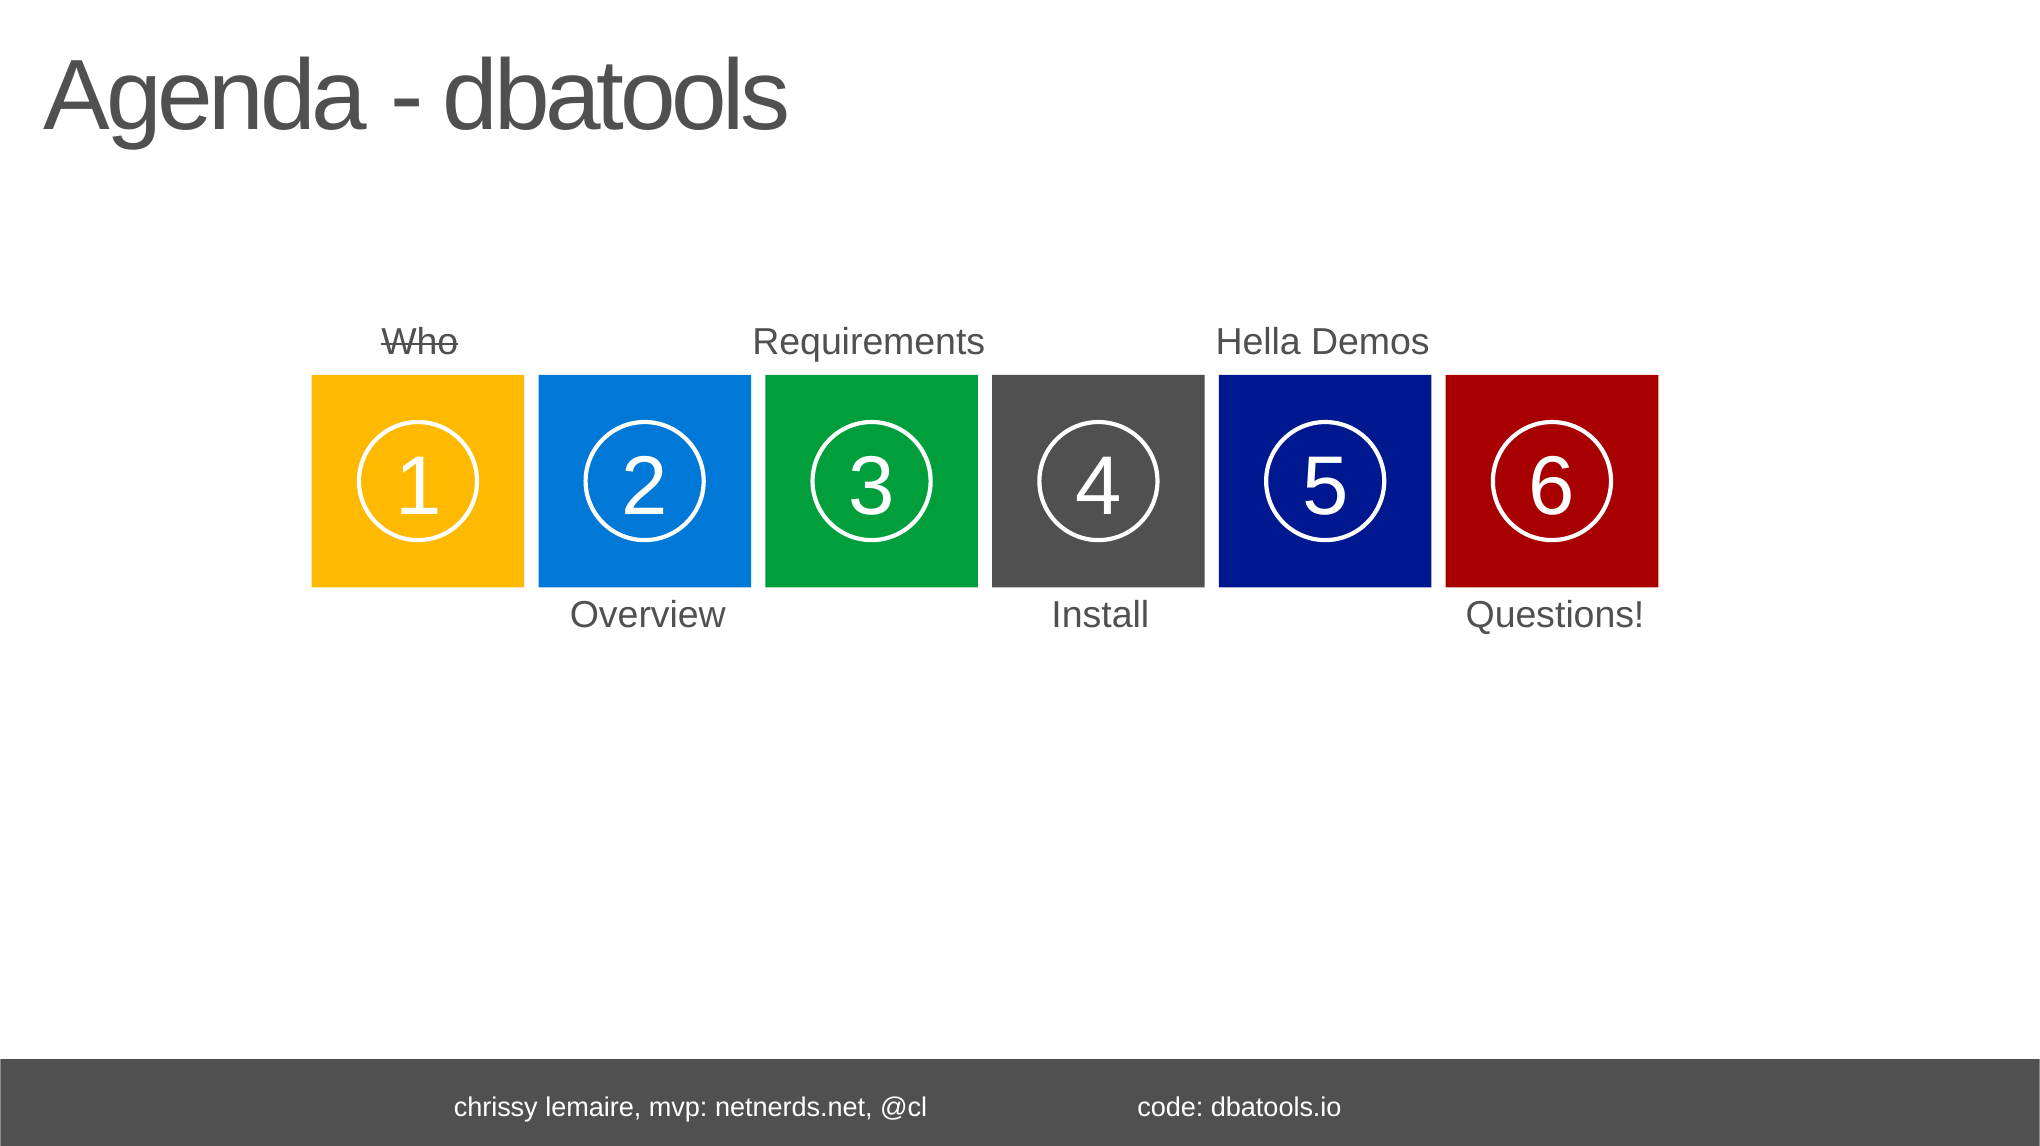

# Agenda - dbatools
Who
Requirements
Hella Demos

1

2

3

4

5

6
Overview
Install
Questions!

chrissy lemaire, mvp: netnerds.net, @cl                            code: dbatools.io